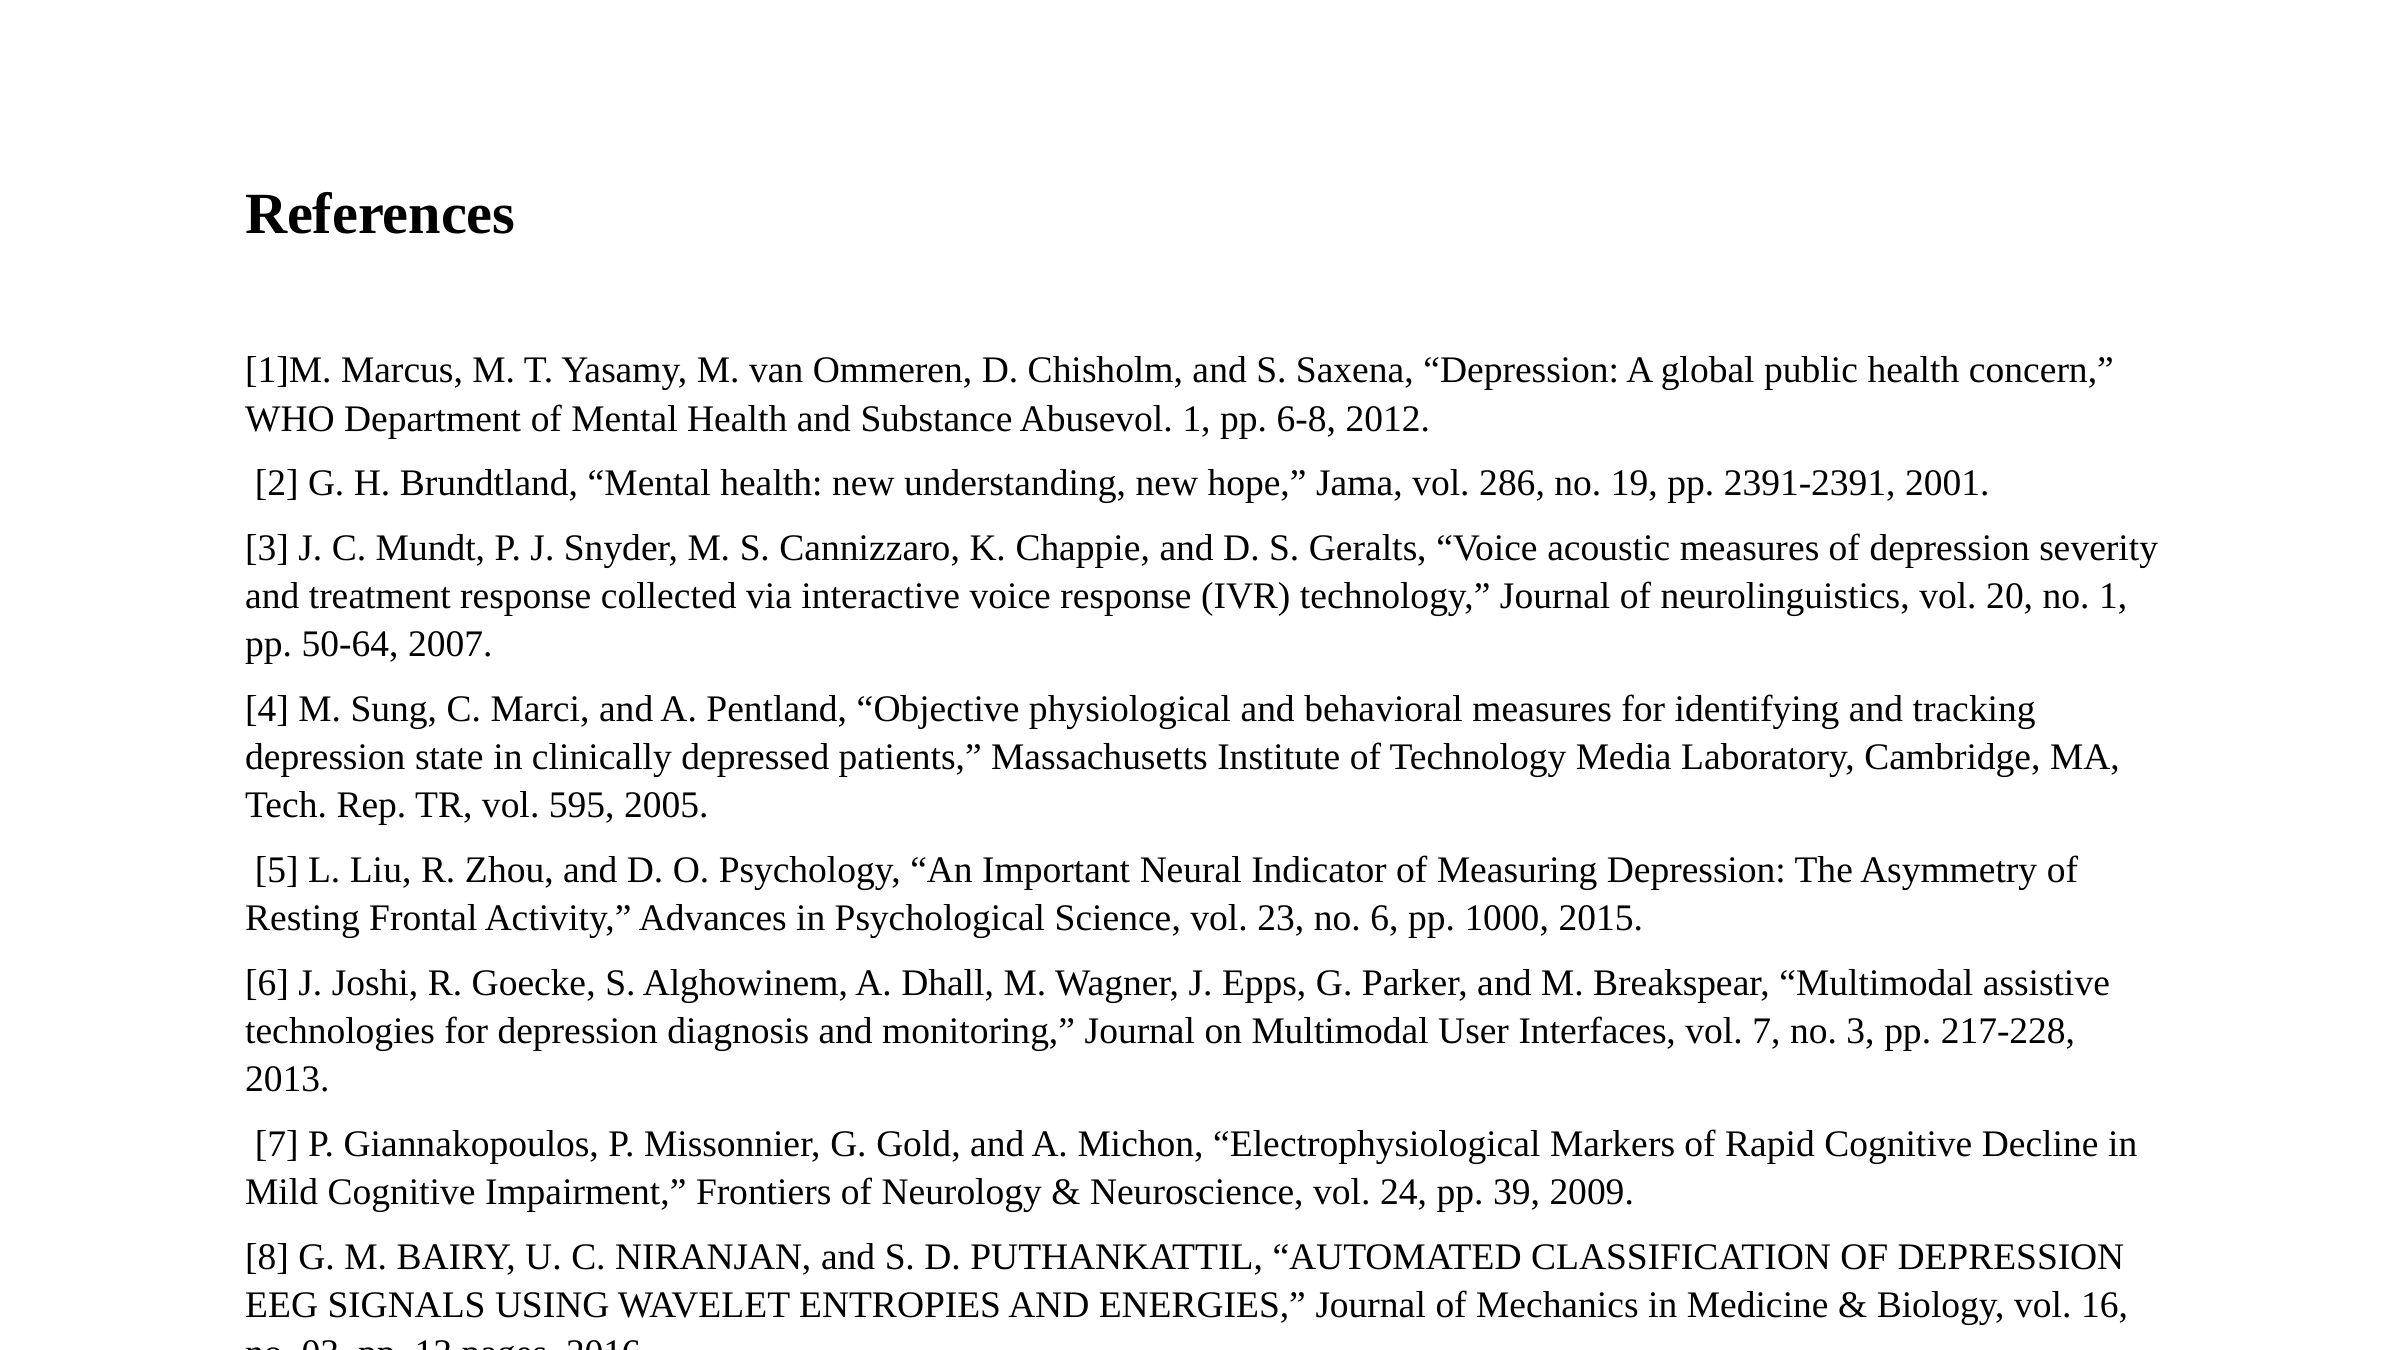

References
[1]M. Marcus, M. T. Yasamy, M. van Ommeren, D. Chisholm, and S. Saxena, “Depression: A global public health concern,” WHO Department of Mental Health and Substance Abusevol. 1, pp. 6-8, 2012.
 [2] G. H. Brundtland, “Mental health: new understanding, new hope,” Jama, vol. 286, no. 19, pp. 2391-2391, 2001.
[3] J. C. Mundt, P. J. Snyder, M. S. Cannizzaro, K. Chappie, and D. S. Geralts, “Voice acoustic measures of depression severity and treatment response collected via interactive voice response (IVR) technology,” Journal of neurolinguistics, vol. 20, no. 1, pp. 50-64, 2007.
[4] M. Sung, C. Marci, and A. Pentland, “Objective physiological and behavioral measures for identifying and tracking depression state in clinically depressed patients,” Massachusetts Institute of Technology Media Laboratory, Cambridge, MA, Tech. Rep. TR, vol. 595, 2005.
 [5] L. Liu, R. Zhou, and D. O. Psychology, “An Important Neural Indicator of Measuring Depression: The Asymmetry of Resting Frontal Activity,” Advances in Psychological Science, vol. 23, no. 6, pp. 1000, 2015.
[6] J. Joshi, R. Goecke, S. Alghowinem, A. Dhall, M. Wagner, J. Epps, G. Parker, and M. Breakspear, “Multimodal assistive technologies for depression diagnosis and monitoring,” Journal on Multimodal User Interfaces, vol. 7, no. 3, pp. 217-228, 2013.
 [7] P. Giannakopoulos, P. Missonnier, G. Gold, and A. Michon, “Electrophysiological Markers of Rapid Cognitive Decline in Mild Cognitive Impairment,” Frontiers of Neurology & Neuroscience, vol. 24, pp. 39, 2009.
[8] G. M. BAIRY, U. C. NIRANJAN, and S. D. PUTHANKATTIL, “AUTOMATED CLASSIFICATION OF DEPRESSION EEG SIGNALS USING WAVELET ENTROPIES AND ENERGIES,” Journal of Mechanics in Medicine & Biology, vol. 16, no. 03, pp. 13 pages, 2016.